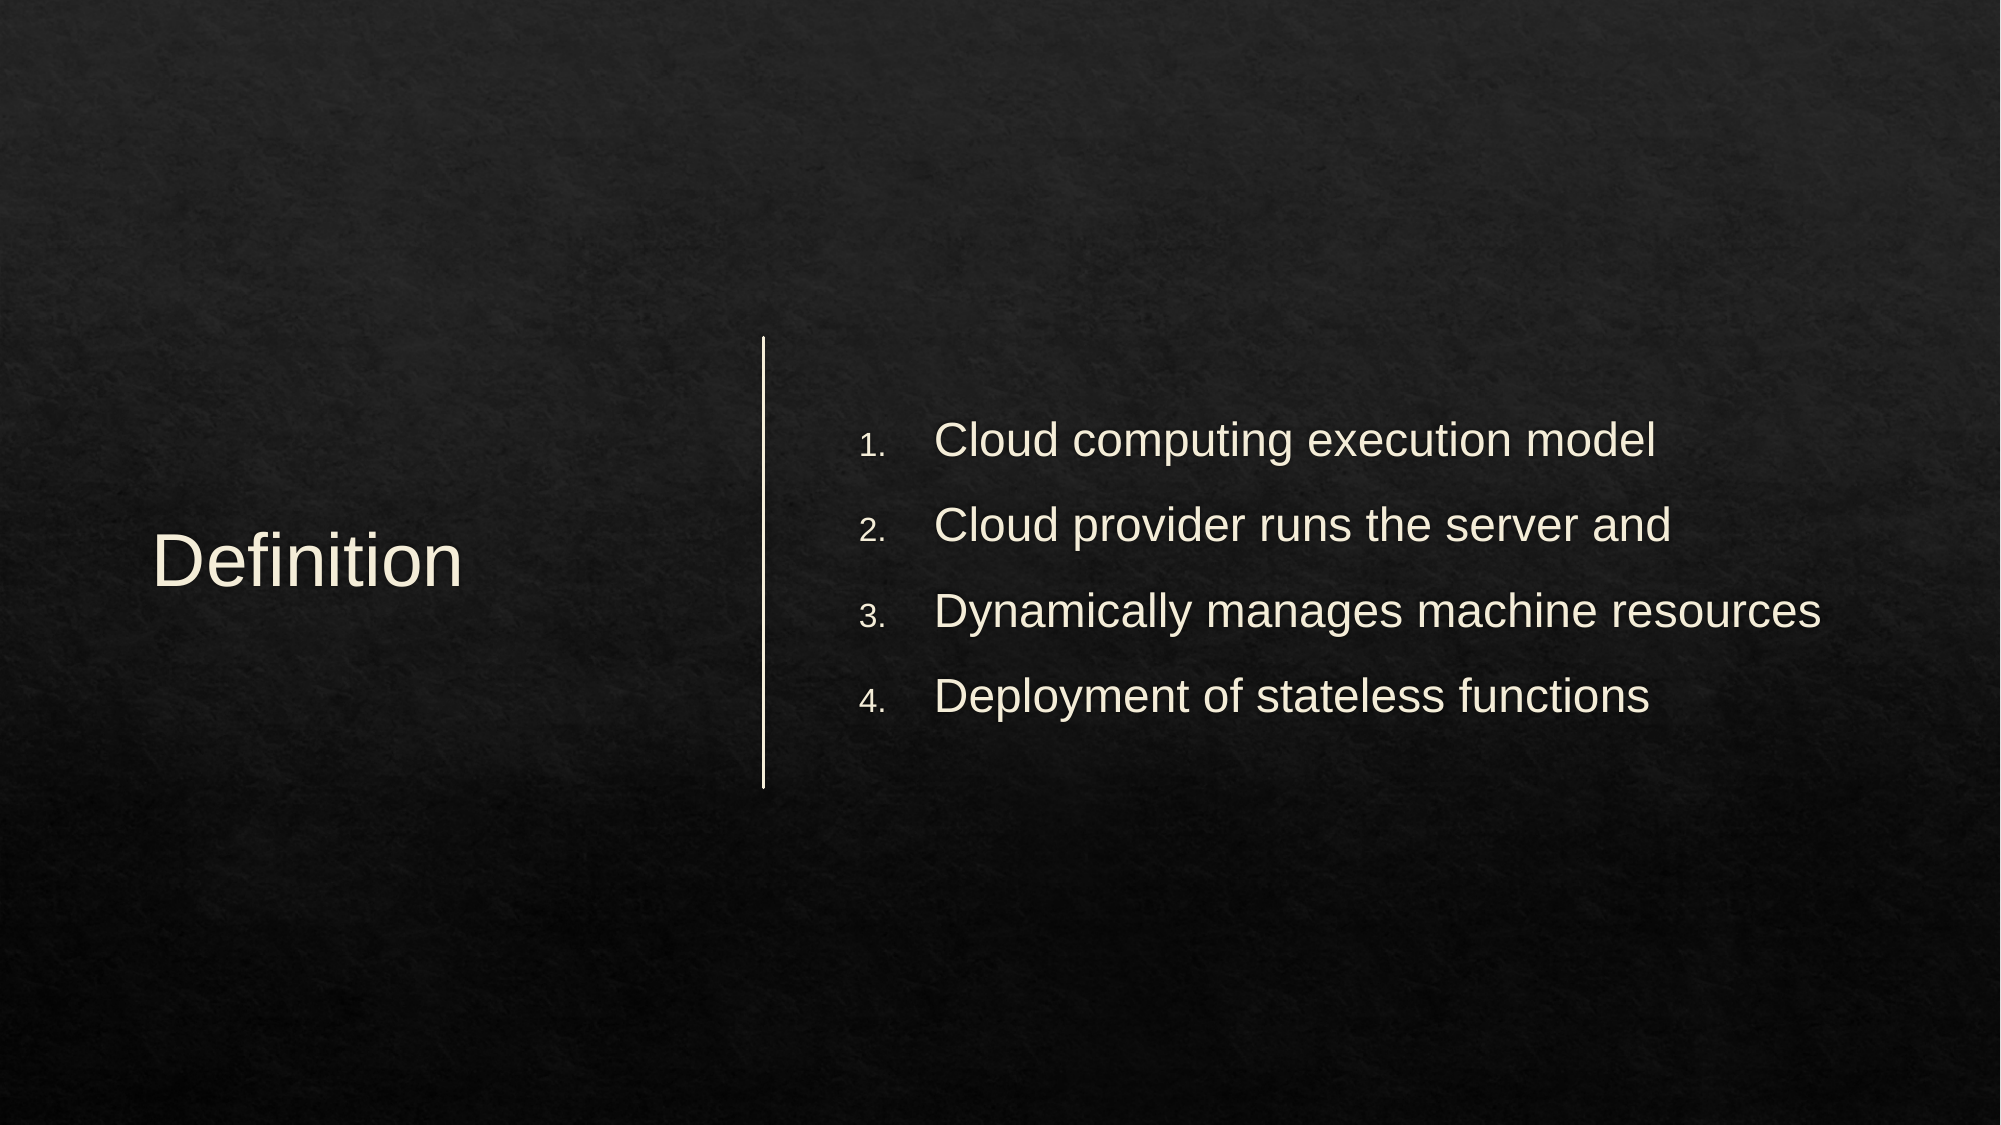

# Definition
Cloud computing execution model
Cloud provider runs the server and
Dynamically manages machine resources
Deployment of stateless functions